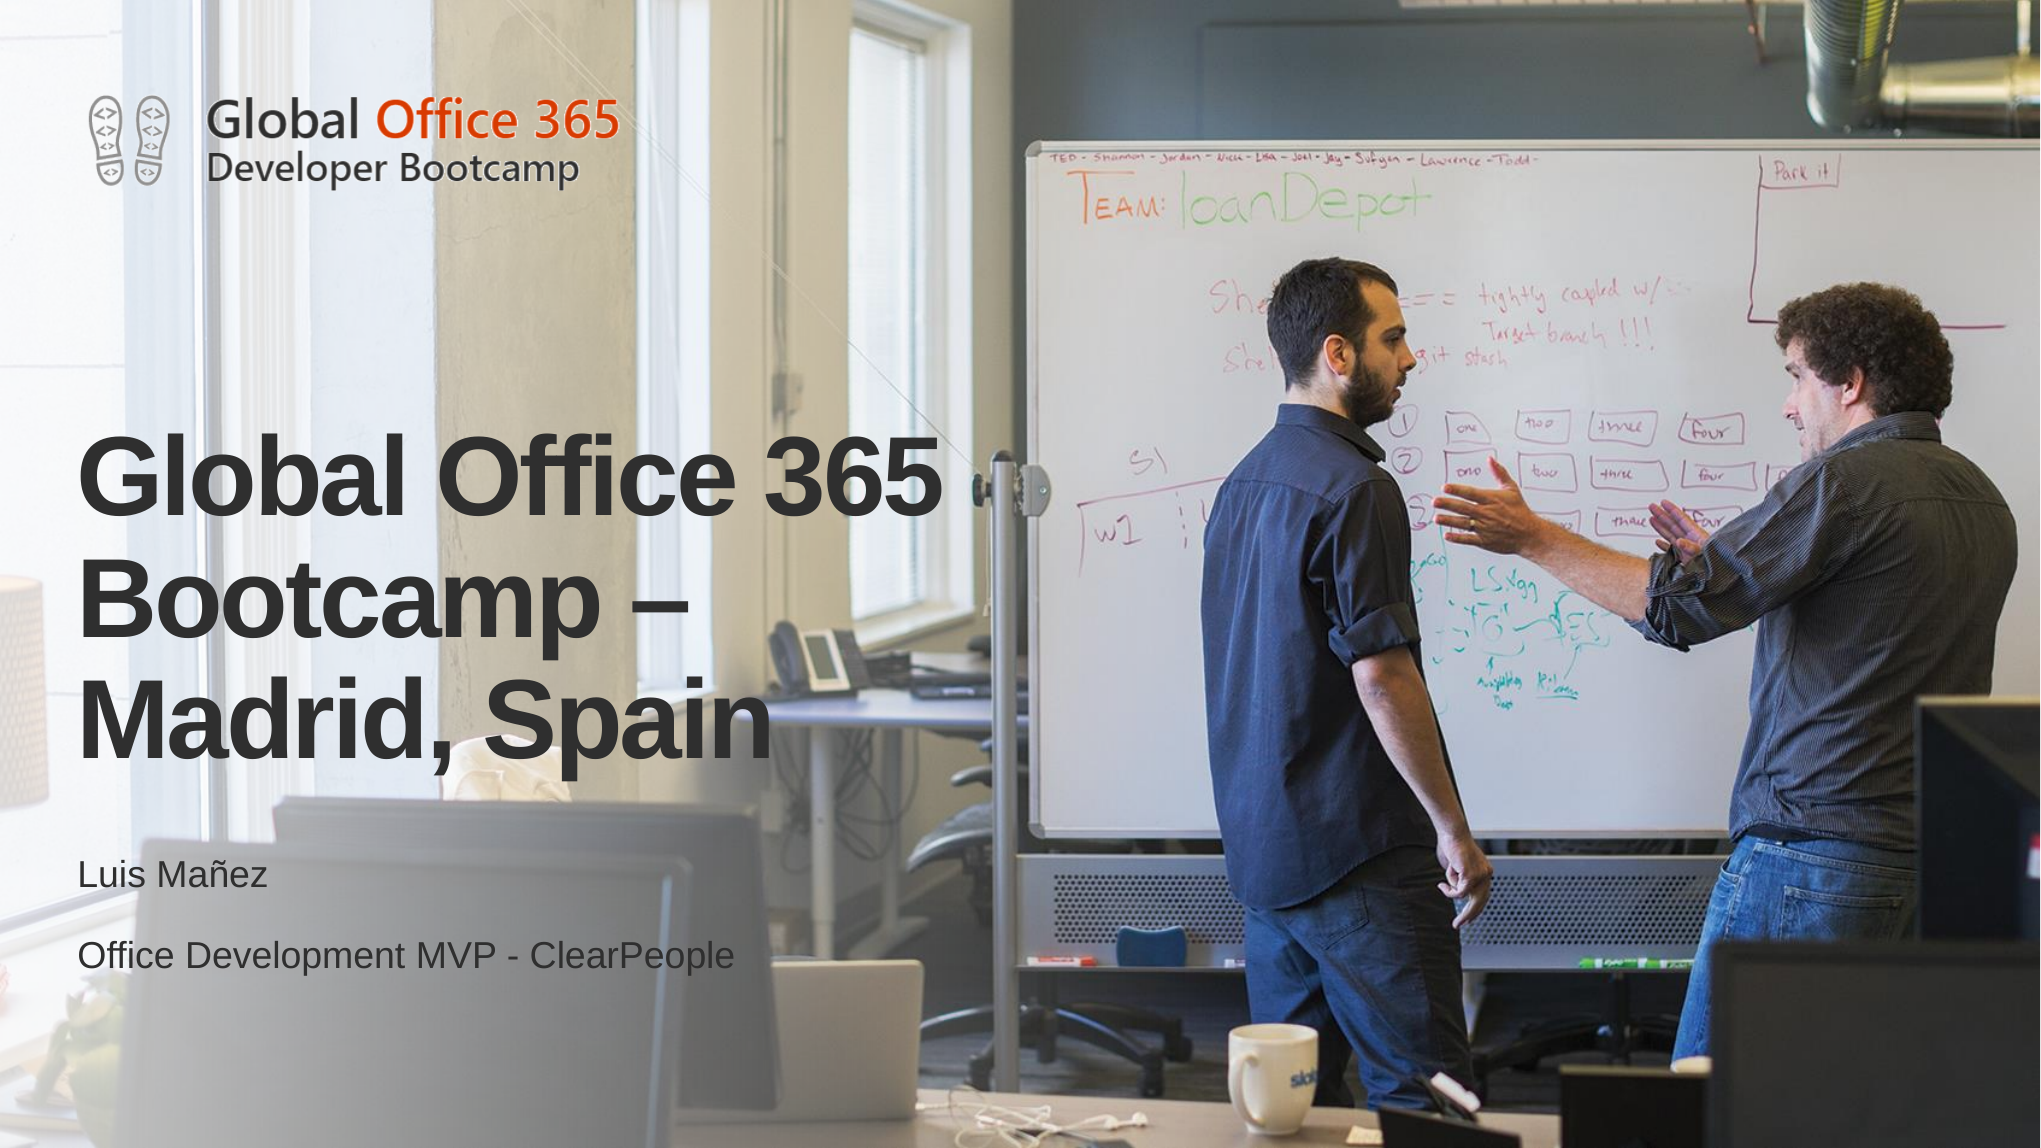

# Global Office 365 Bootcamp – Madrid, Spain

Luis Mañez

Office Development MVP - ClearPeople